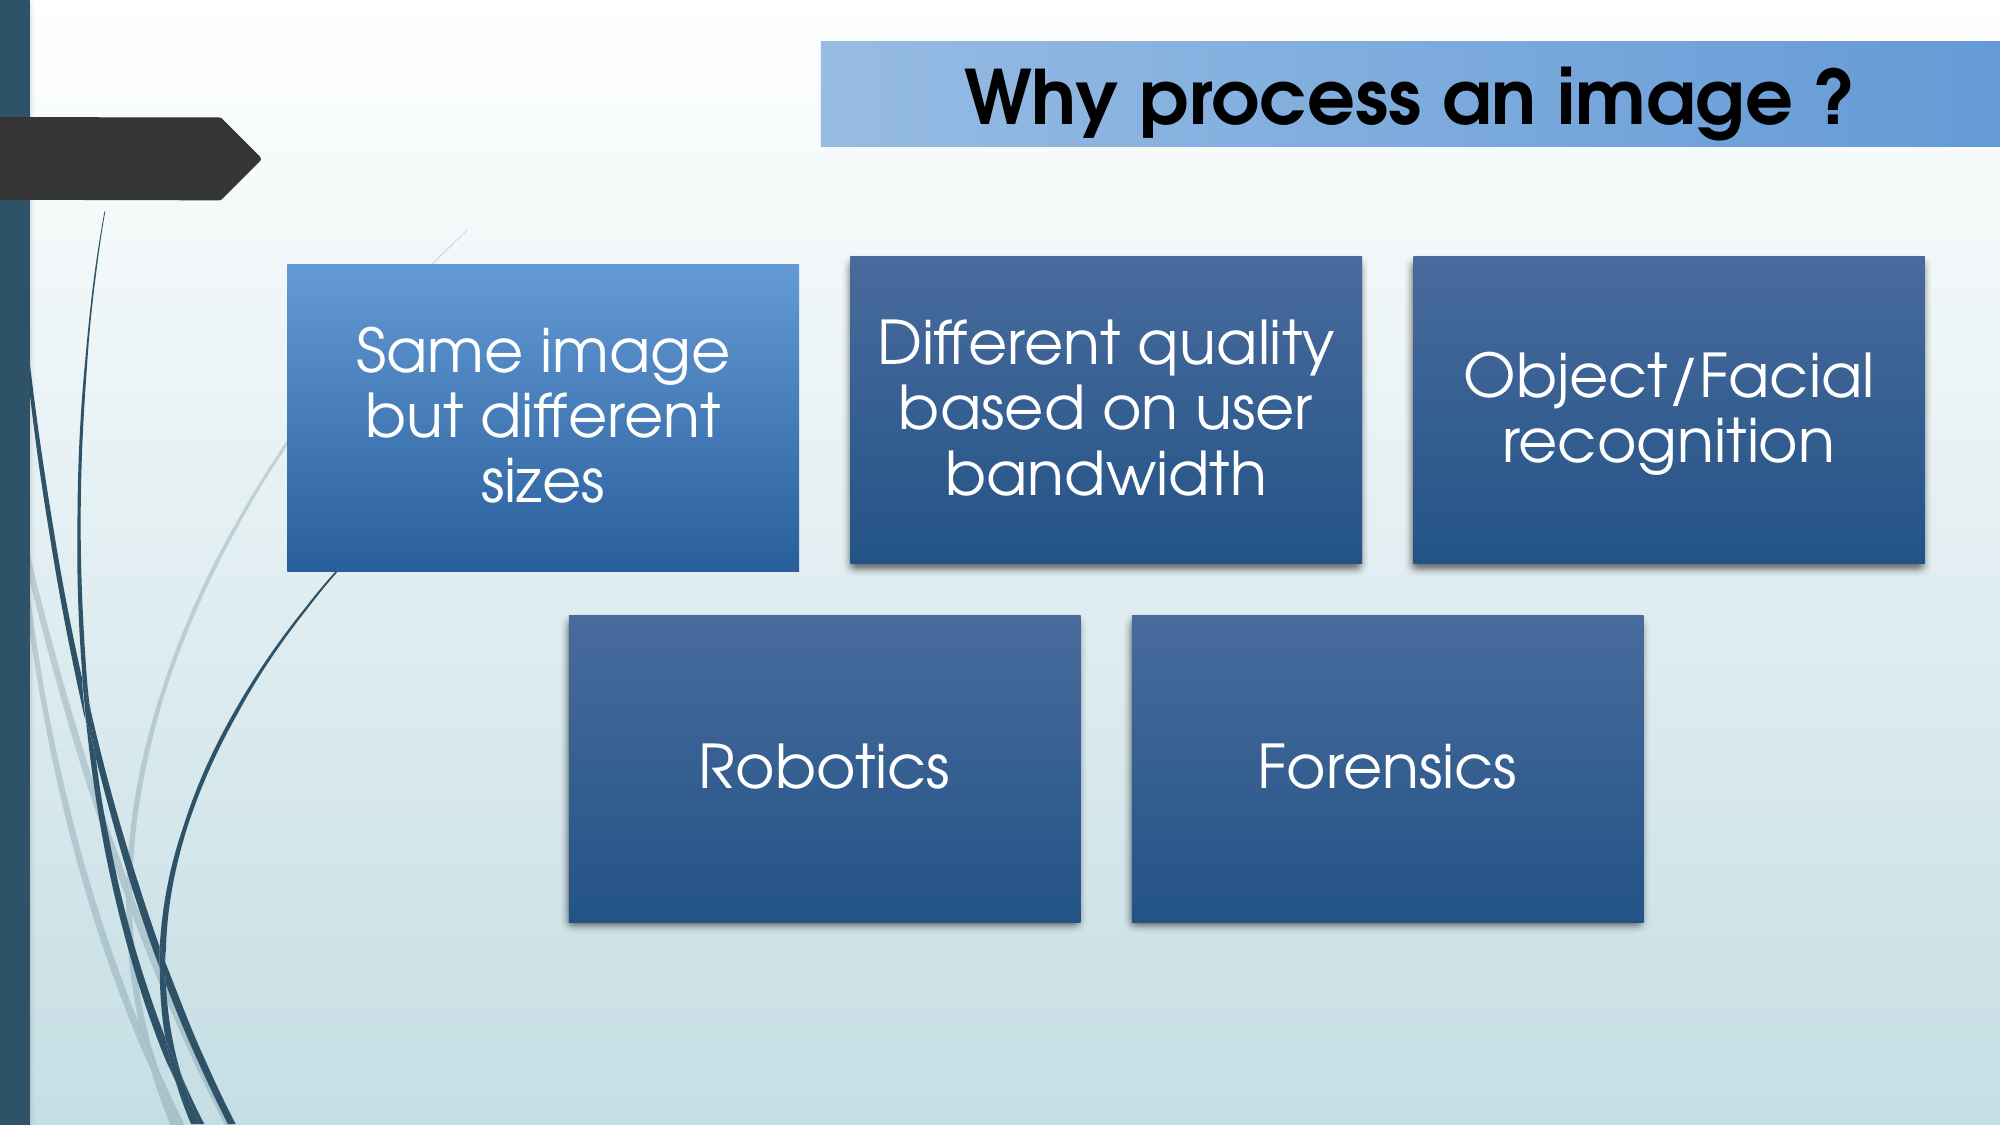

Why process an image ?
Same image but different sizes
Different quality based on user bandwidth
Object/Facial recognition
Robotics
Forensics